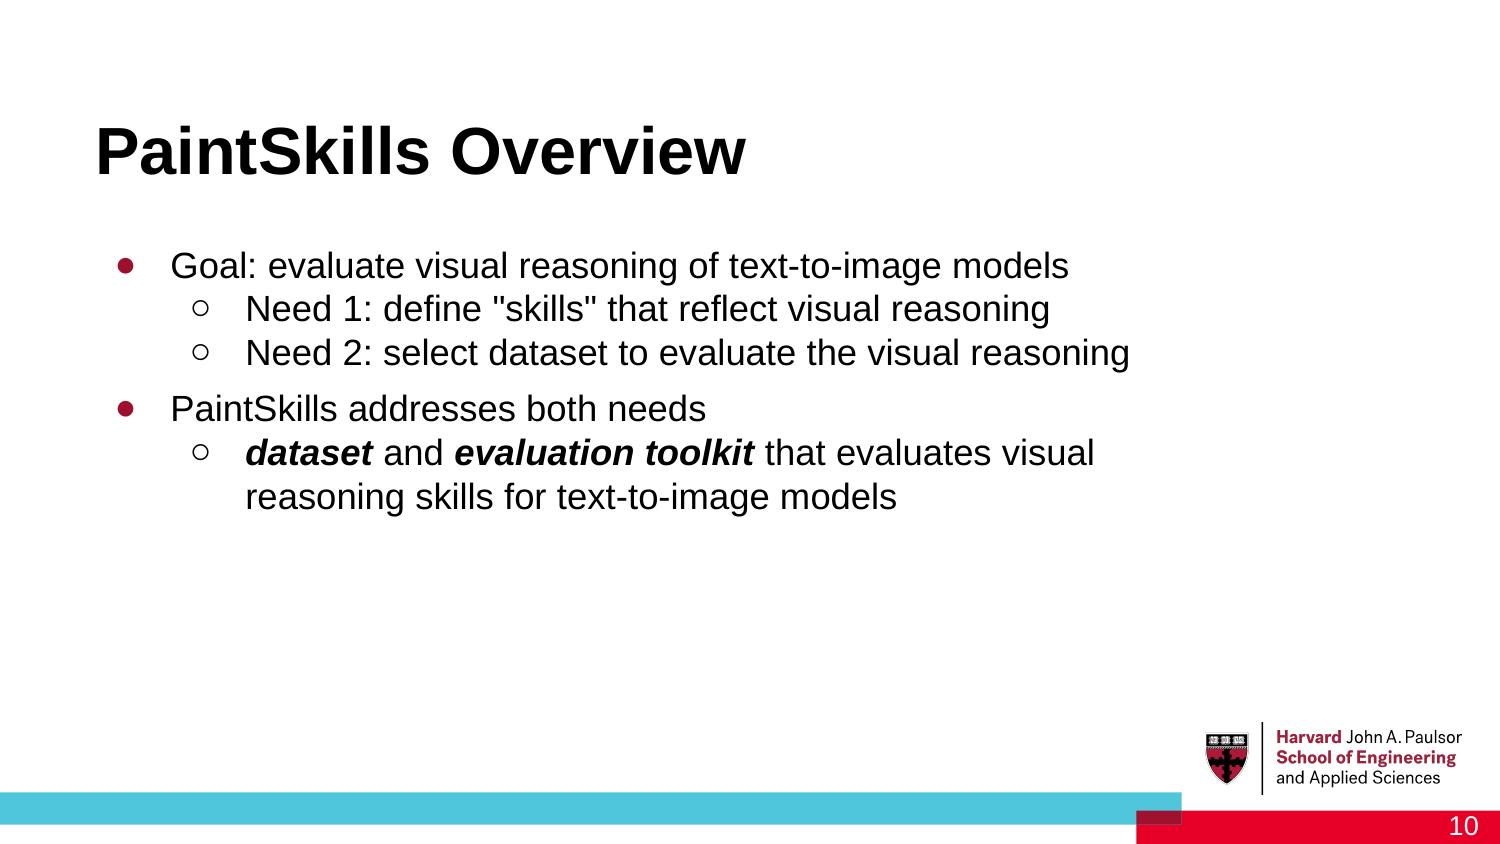

PaintSkills Overview
# Goal: evaluate visual reasoning of text-to-image models
Need 1: define "skills" that reflect visual reasoning
Need 2: select dataset to evaluate the visual reasoning
PaintSkills addresses both needs
dataset and evaluation toolkit that evaluates visual reasoning skills for text-to-image models
10